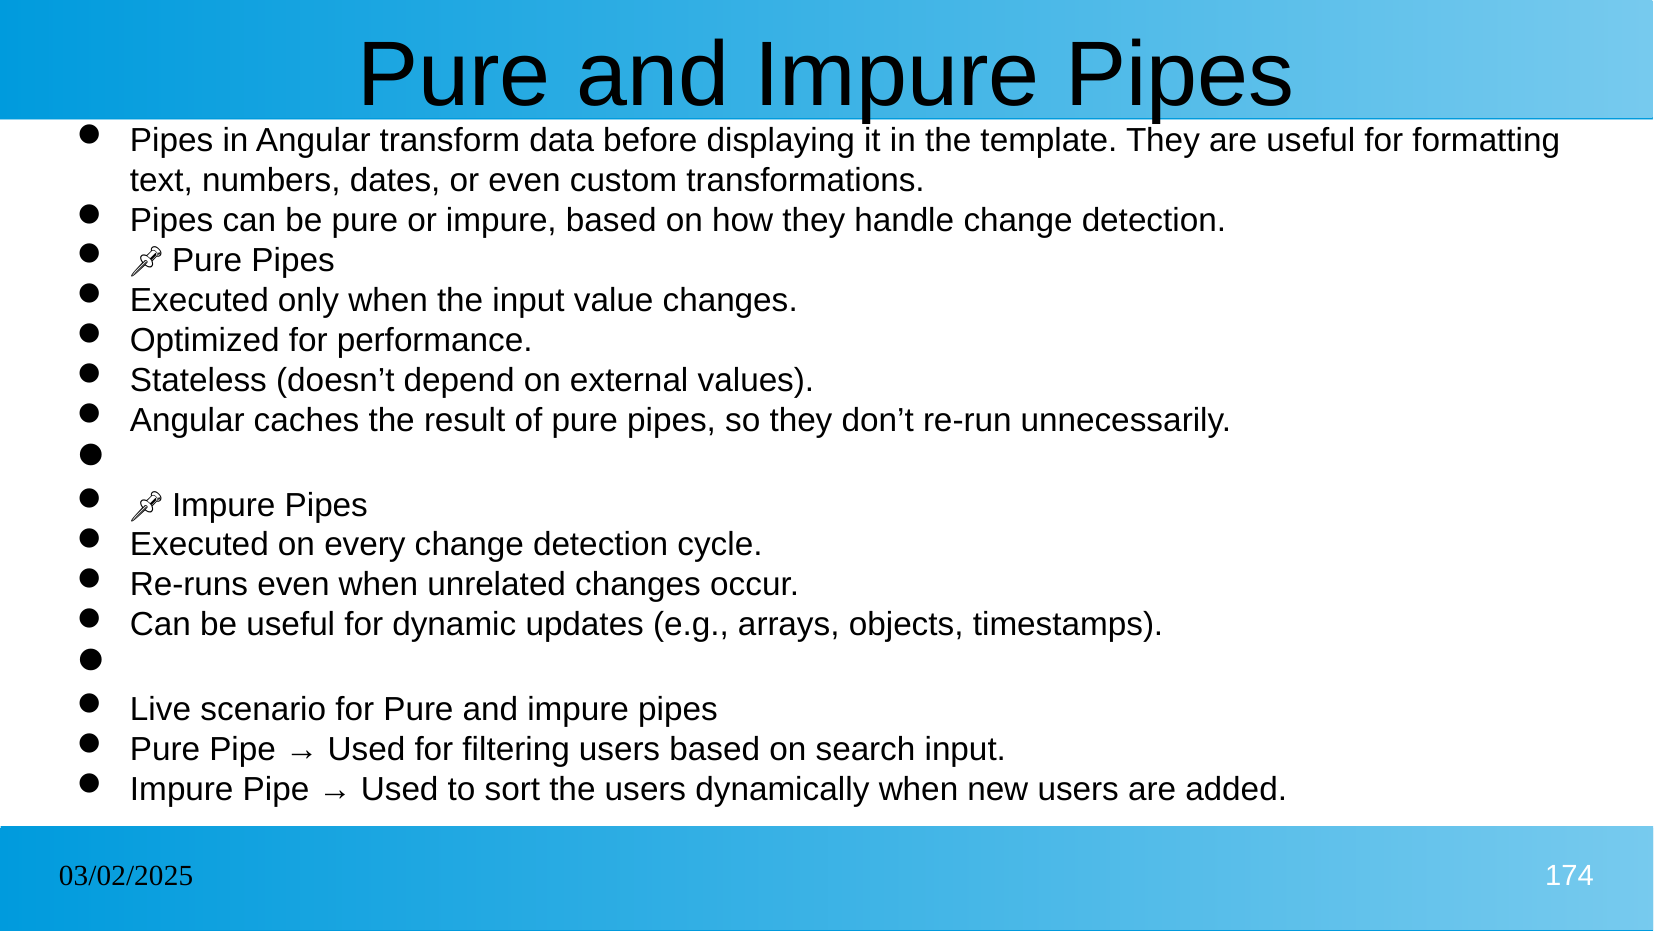

# Pure and Impure Pipes
Pipes in Angular transform data before displaying it in the template. They are useful for formatting text, numbers, dates, or even custom transformations.
Pipes can be pure or impure, based on how they handle change detection.
📌 Pure Pipes
Executed only when the input value changes.
Optimized for performance.
Stateless (doesn’t depend on external values).
Angular caches the result of pure pipes, so they don’t re-run unnecessarily.

📌 Impure Pipes
Executed on every change detection cycle.
Re-runs even when unrelated changes occur.
Can be useful for dynamic updates (e.g., arrays, objects, timestamps).

Live scenario for Pure and impure pipes
Pure Pipe → Used for filtering users based on search input.
Impure Pipe → Used to sort the users dynamically when new users are added.
03/02/2025
174